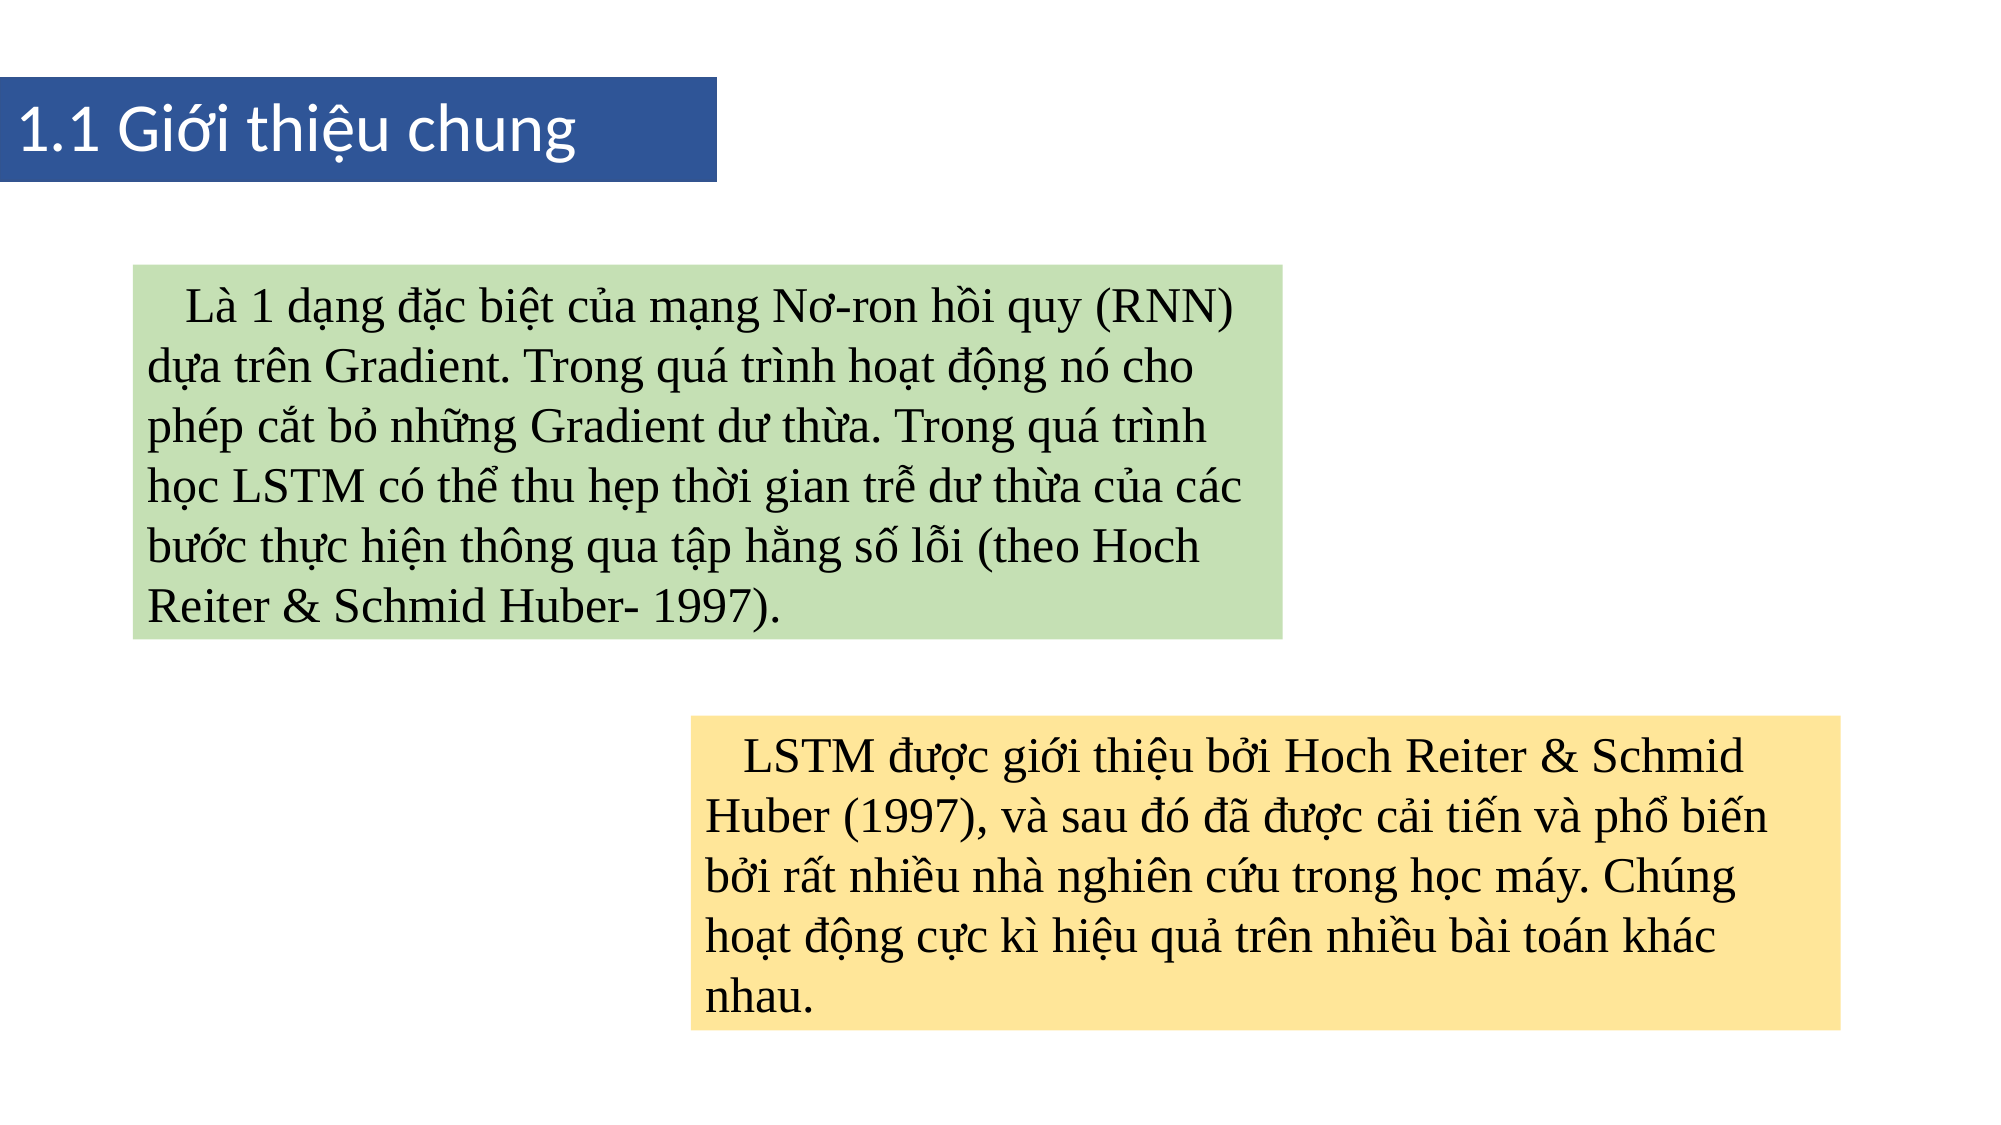

# 1.1 Giới thiệu chung
Là 1 dạng đặc biệt của mạng Nơ-ron hồi quy (RNN) dựa trên Gradient. Trong quá trình hoạt động nó cho phép cắt bỏ những Gradient dư thừa. Trong quá trình học LSTM có thể thu hẹp thời gian trễ dư thừa của các bước thực hiện thông qua tập hằng số lỗi (theo Hoch Reiter & Schmid Huber- 1997).
LSTM được giới thiệu bởi Hoch Reiter & Schmid Huber (1997), và sau đó đã được cải tiến và phổ biến bởi rất nhiều nhà nghiên cứu trong học máy. Chúng hoạt động cực kì hiệu quả trên nhiều bài toán khác nhau.